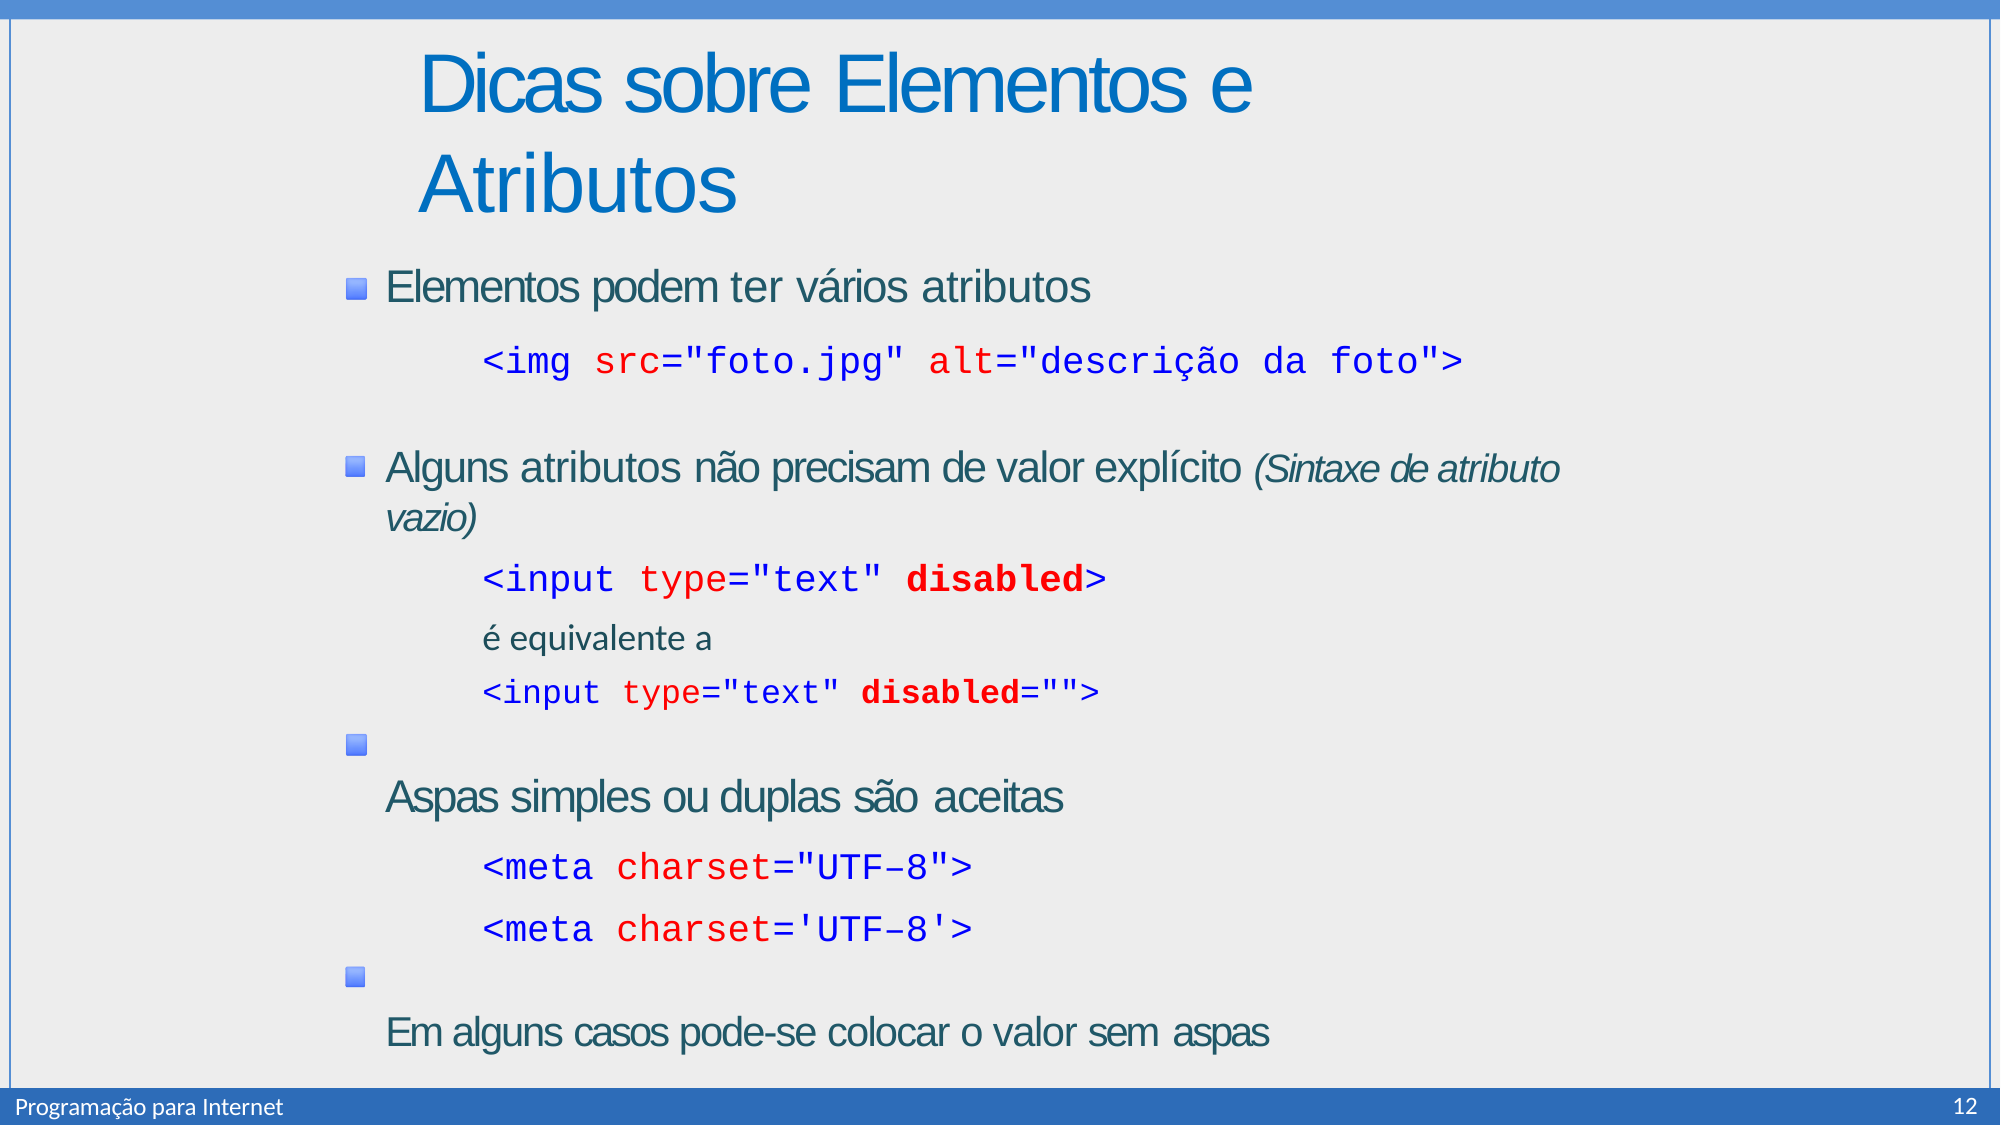

# Dicas sobre Elementos e Atributos
Elementos podem ter vários atributos
<img src="foto.jpg" alt="descrição da foto">

Alguns atributos não precisam de valor explícito (Sintaxe de atributo vazio)
<input type="text" disabled>
é equivalente a
<input type="text" disabled="">

Aspas simples ou duplas são aceitas
<meta charset="UTF–8">
<meta charset='UTF–8'>

Em alguns casos pode-se colocar o valor sem aspas

12
Programação para Internet